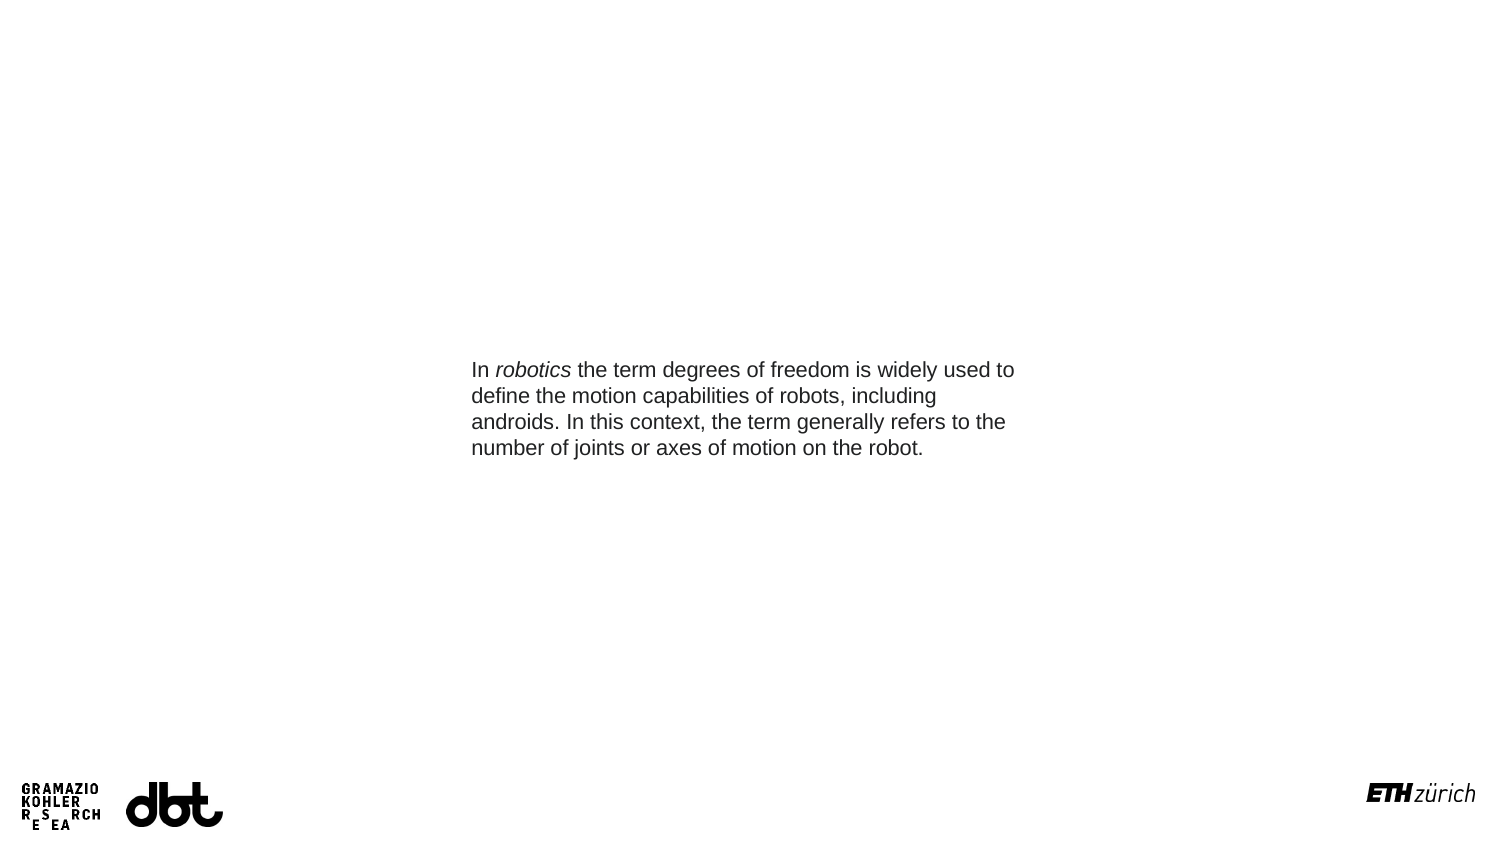

In robotics the term degrees of freedom is widely used to define the motion capabilities of robots, including androids. In this context, the term generally refers to the number of joints or axes of motion on the robot.